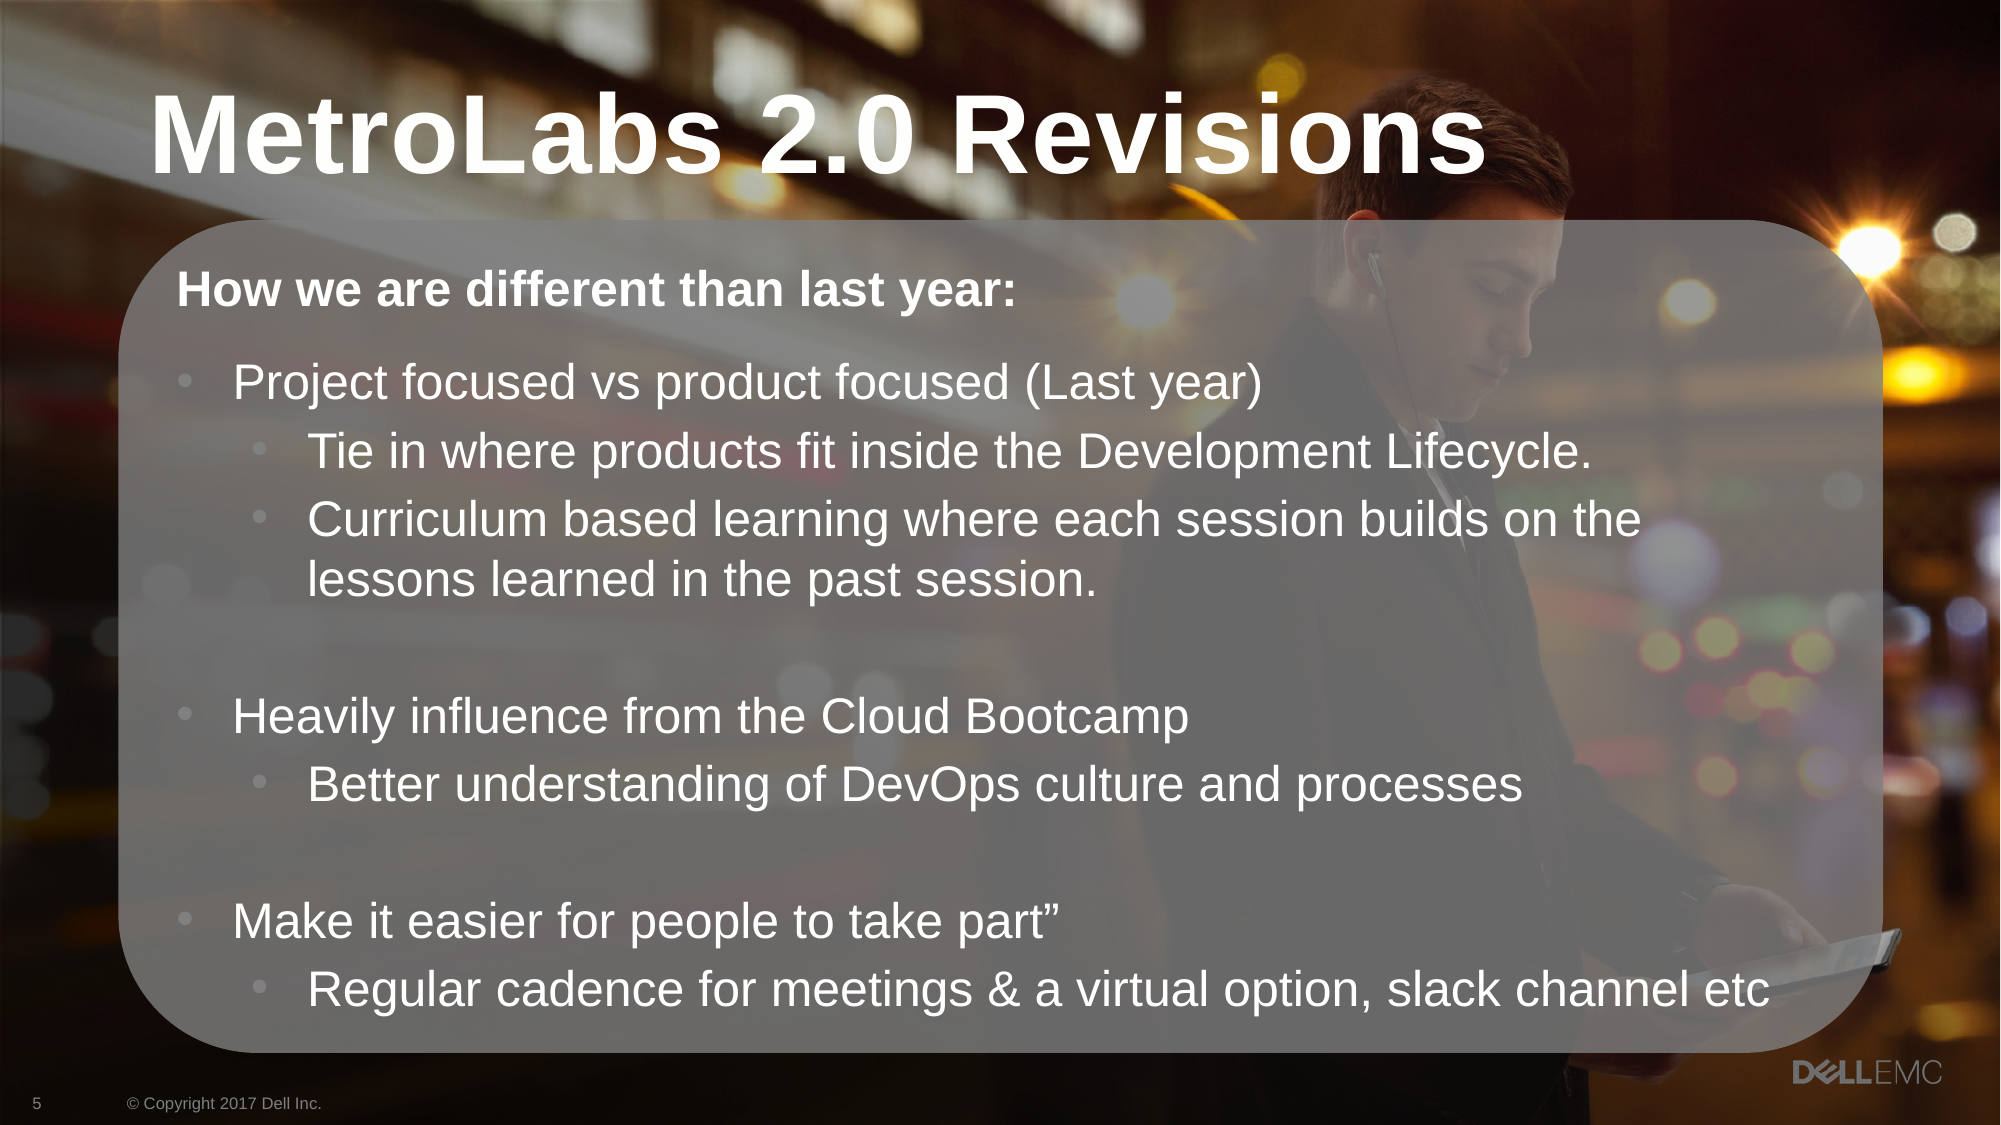

MetroLabs 2.0 Revisions

How we are different than last year:
Project focused vs product focused (Last year)
Tie in where products fit inside the Development Lifecycle.
Curriculum based learning where each session builds on the lessons learned in the past session.

Heavily influence from the Cloud Bootcamp
Better understanding of DevOps culture and processes

Make it easier for people to take part”
Regular cadence for meetings & a virtual option, slack channel etc